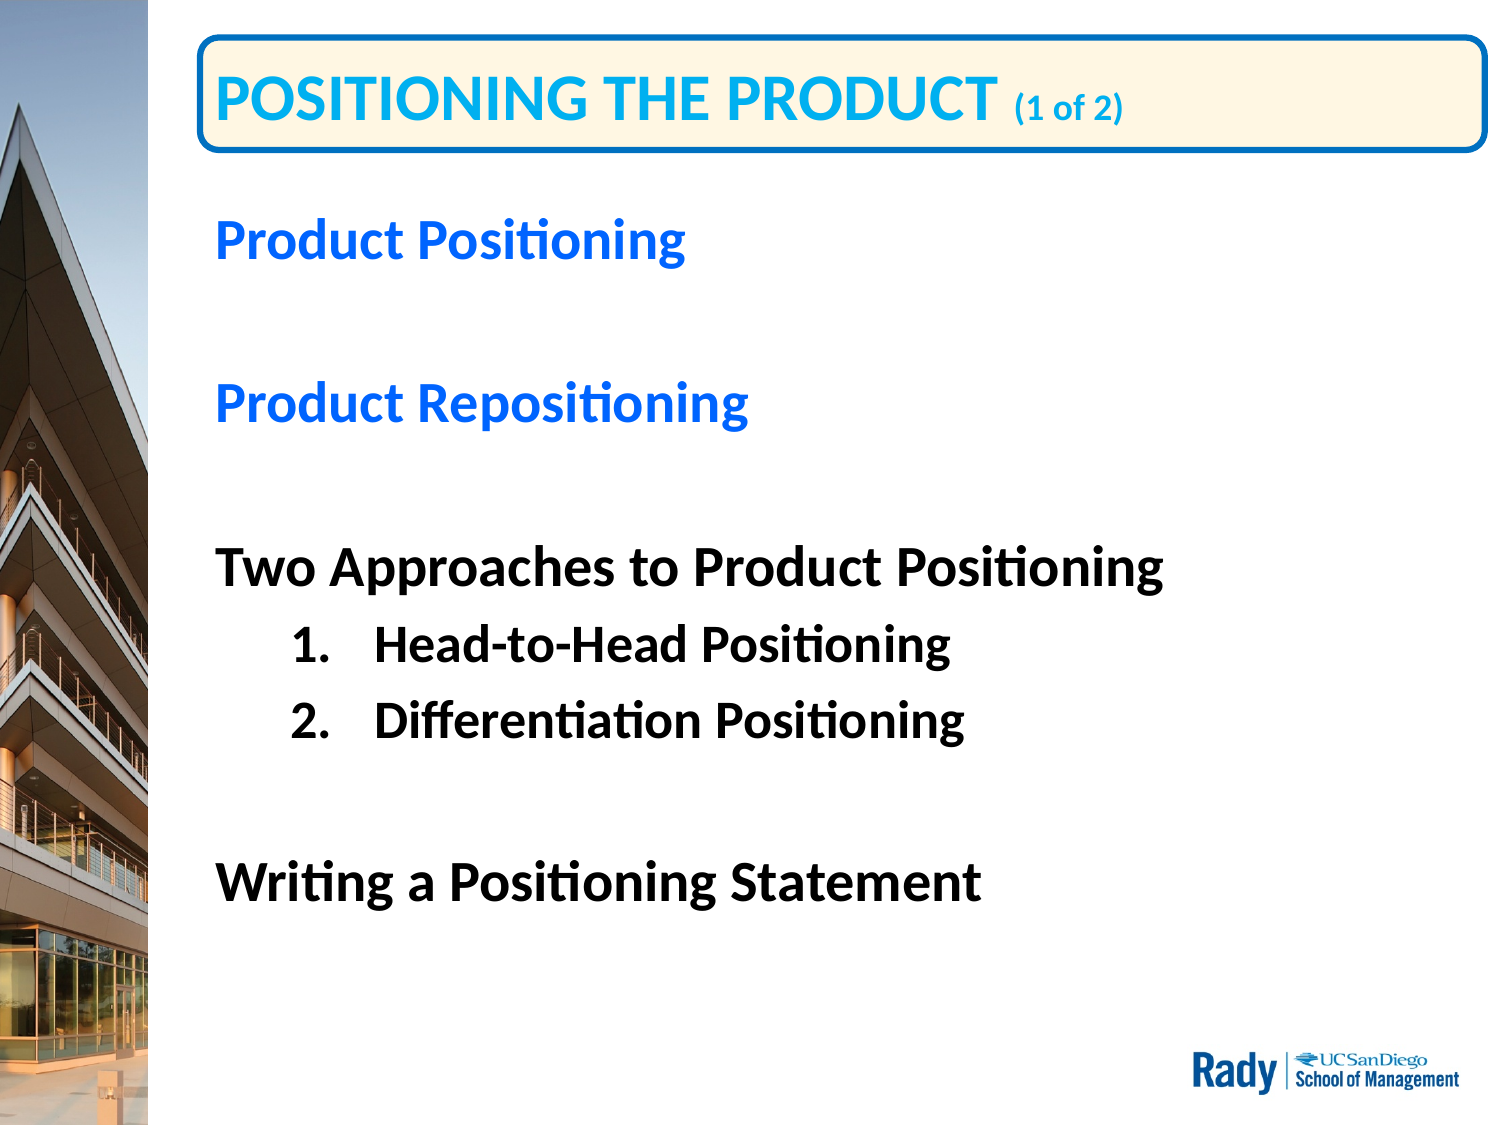

# POSITIONING THE PRODUCT (1 of 2)

Product Positioning

Product Repositioning

Two Approaches to Product Positioning
Head-to-Head Positioning
Differentiation Positioning

Writing a Positioning Statement